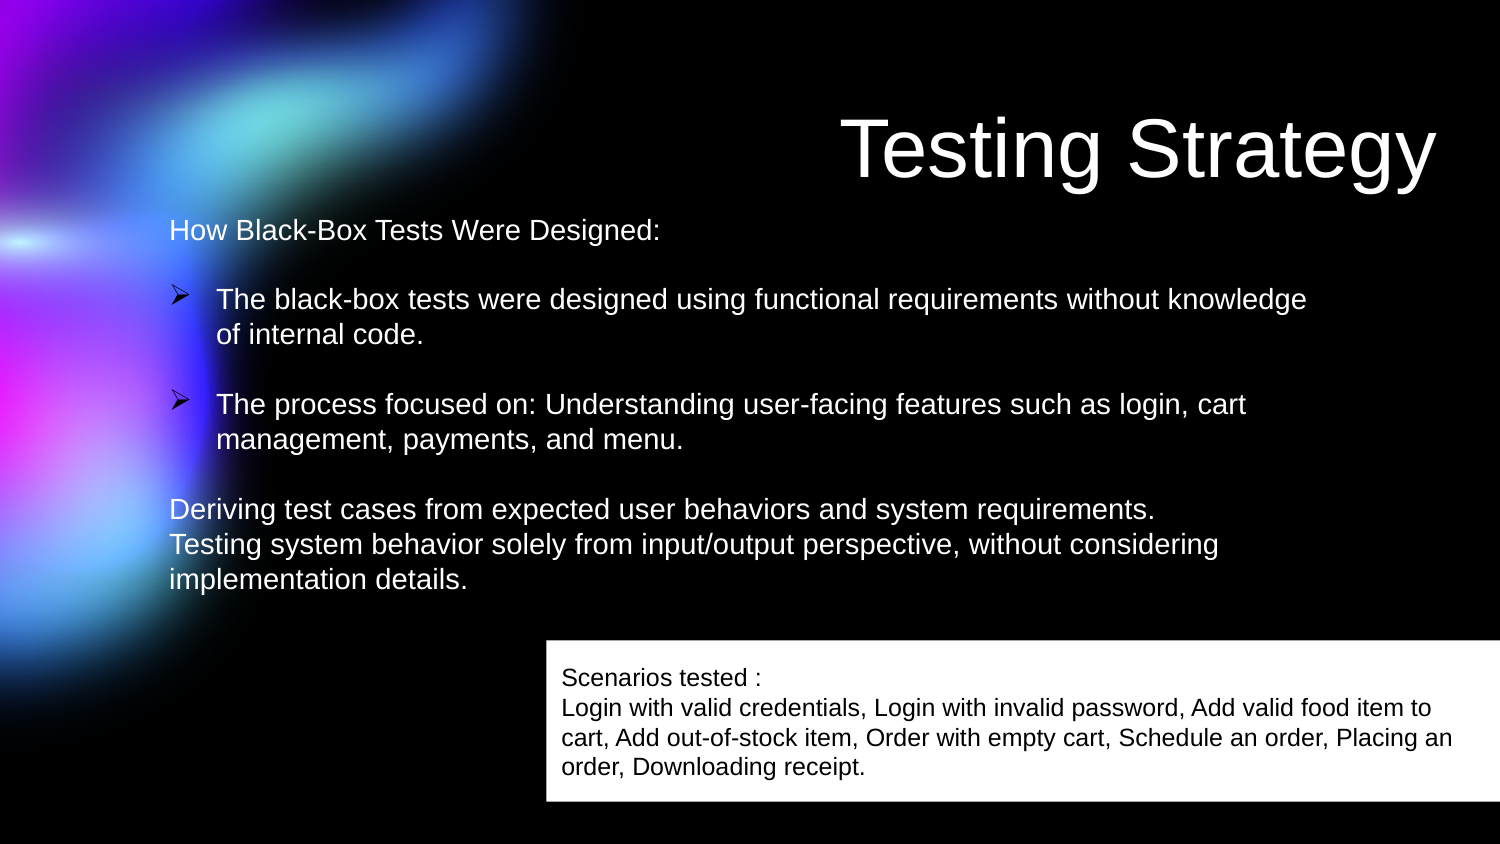

# Testing Strategy
How Black-Box Tests Were Designed:

The black-box tests were designed using functional requirements without knowledge of internal code.

The process focused on: Understanding user-facing features such as login, cart management, payments, and menu.

Deriving test cases from expected user behaviors and system requirements.
Testing system behavior solely from input/output perspective, without considering implementation details.

Scenarios tested :
Login with valid credentials, Login with invalid password, Add valid food item to cart, Add out-of-stock item, Order with empty cart, Schedule an order, Placing an order, Downloading receipt.